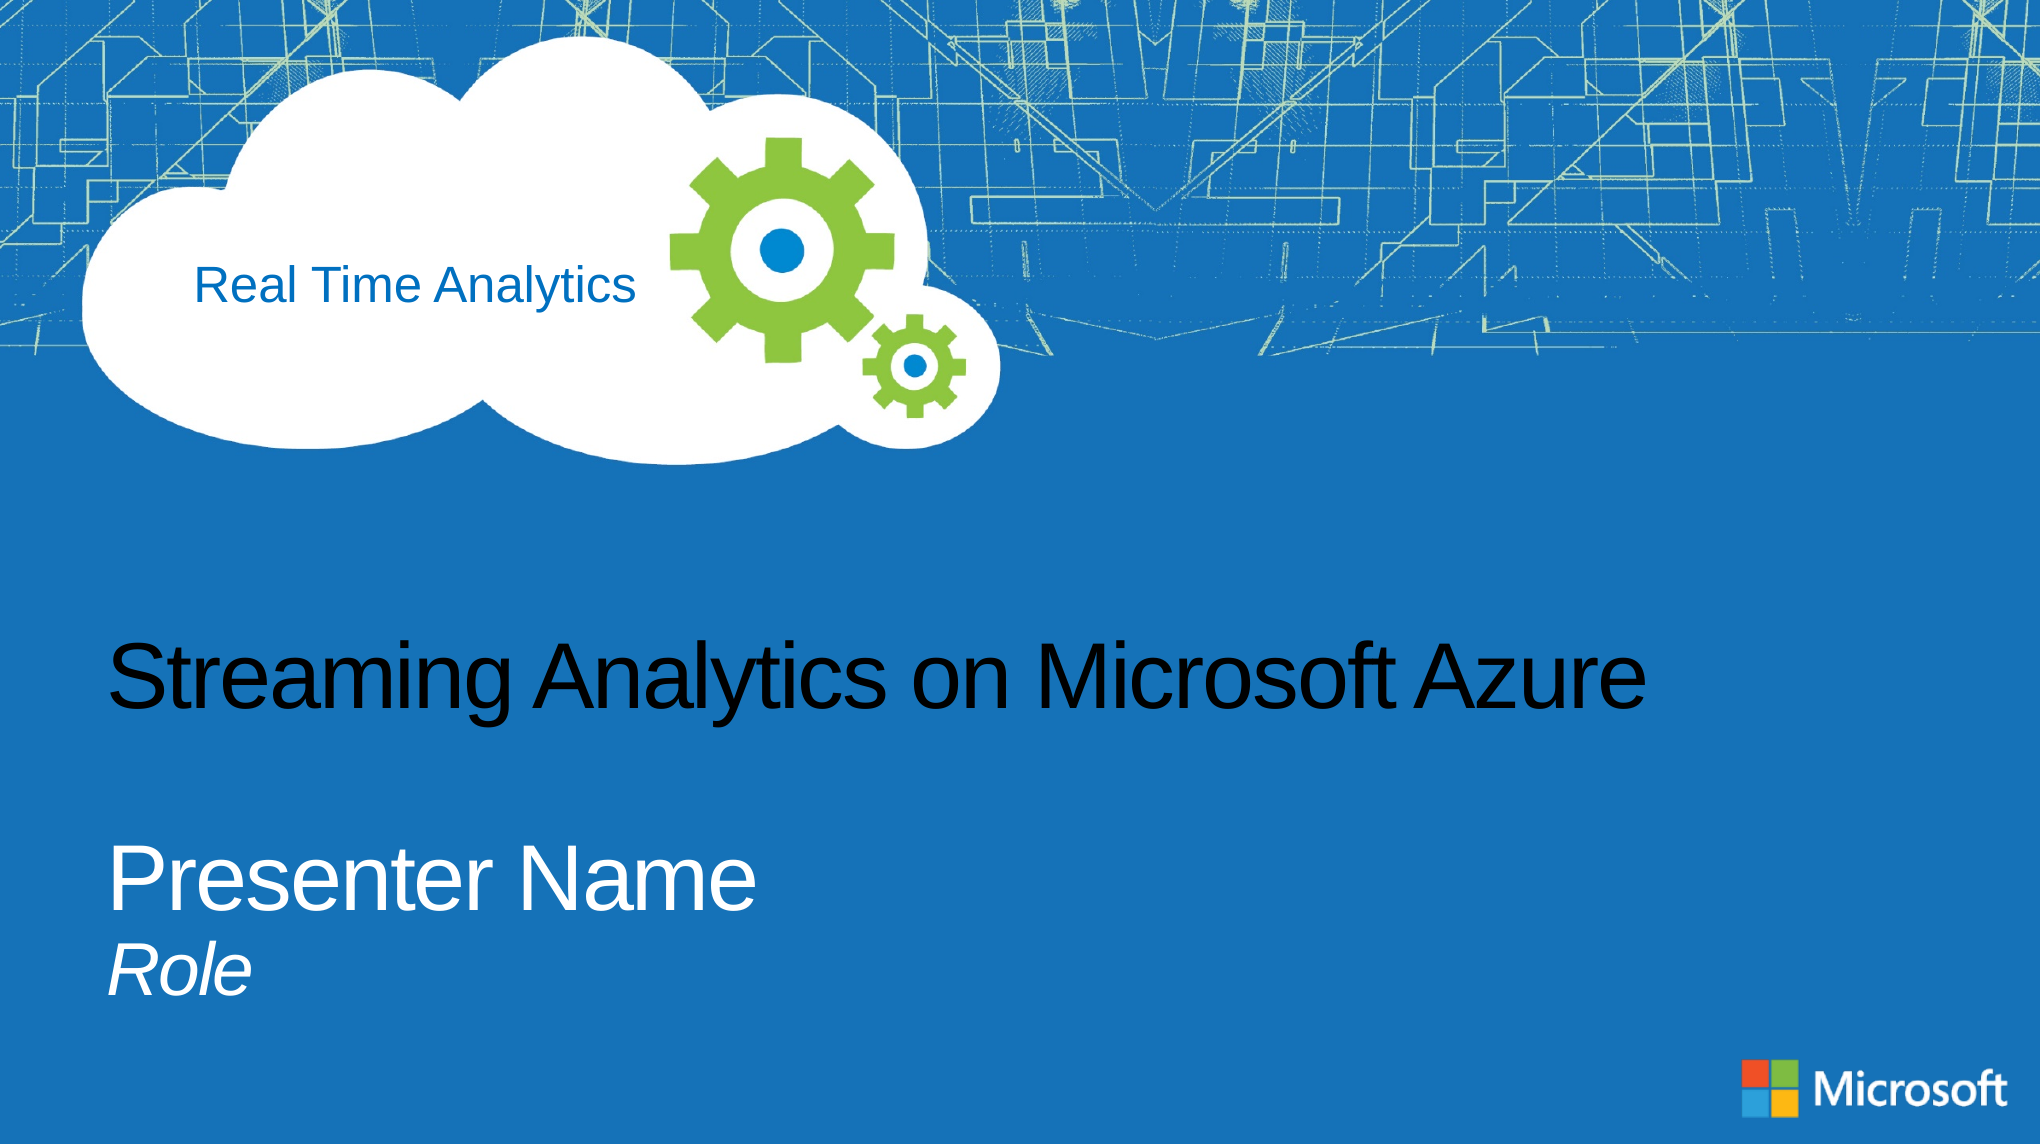

Real Time Analytics
# Streaming Analytics on Microsoft Azure Presenter Name Role